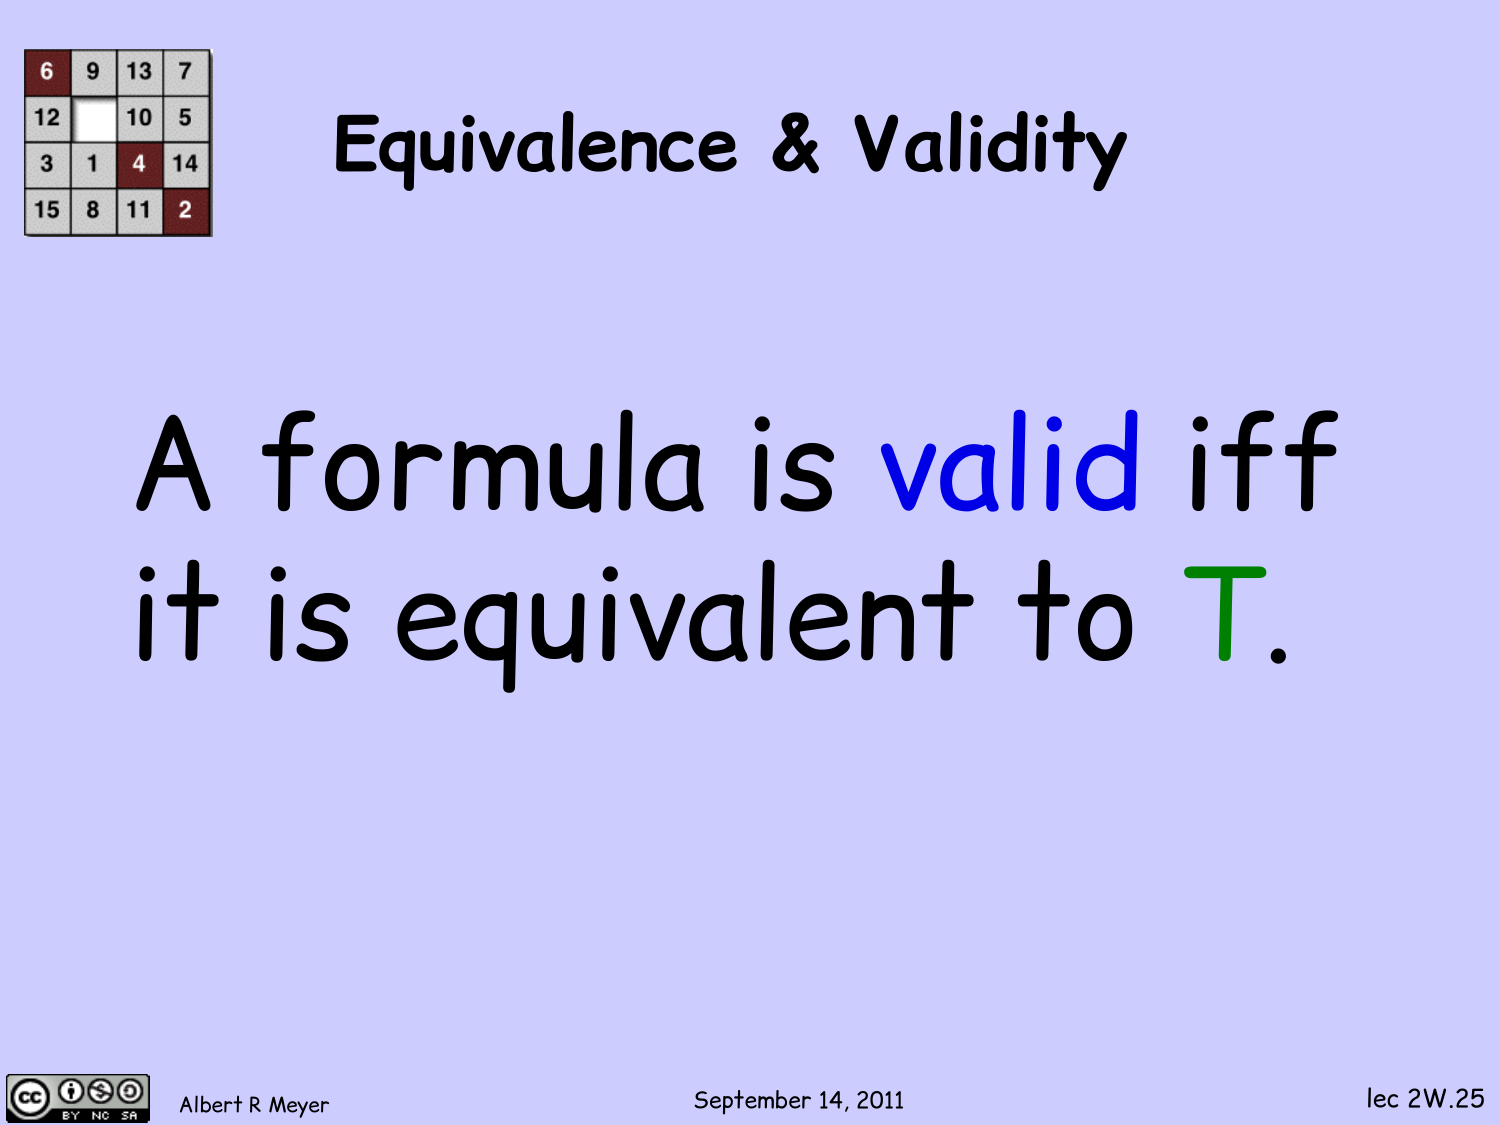

# Equivalence & Validity
A formula is valid iff
it is equivalent to T.
lec 2W.25